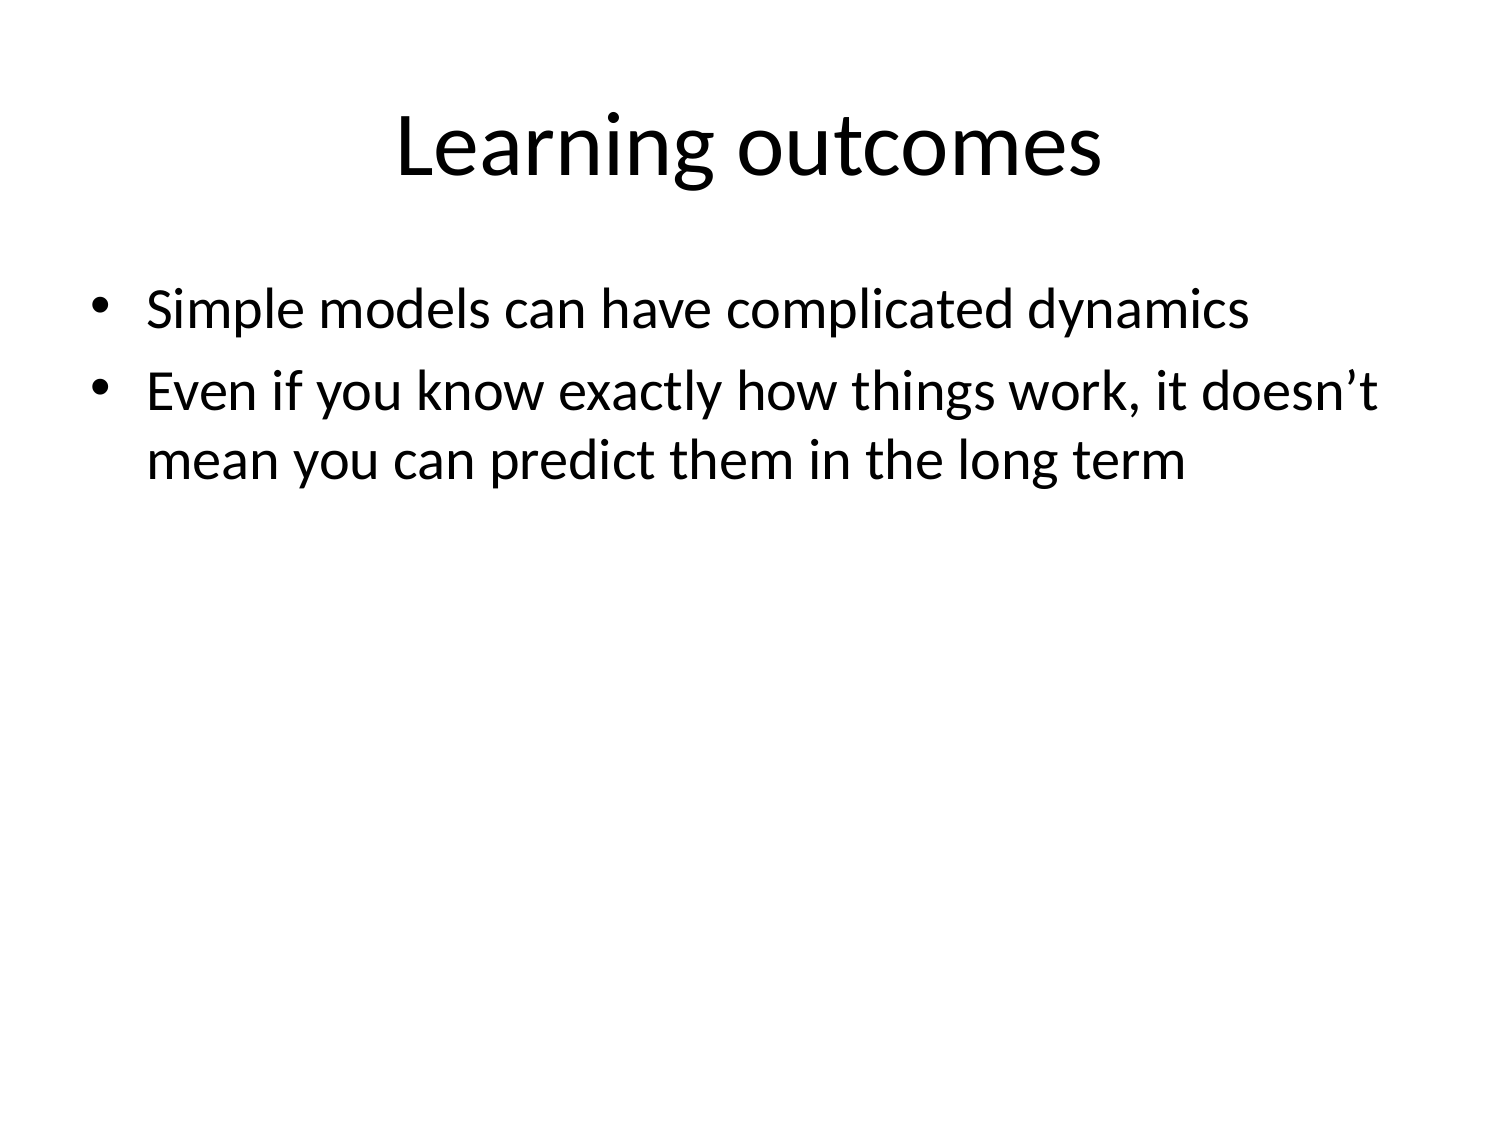

# Learning outcomes
Simple models can have complicated dynamics
Even if you know exactly how things work, it doesn’t mean you can predict them in the long term